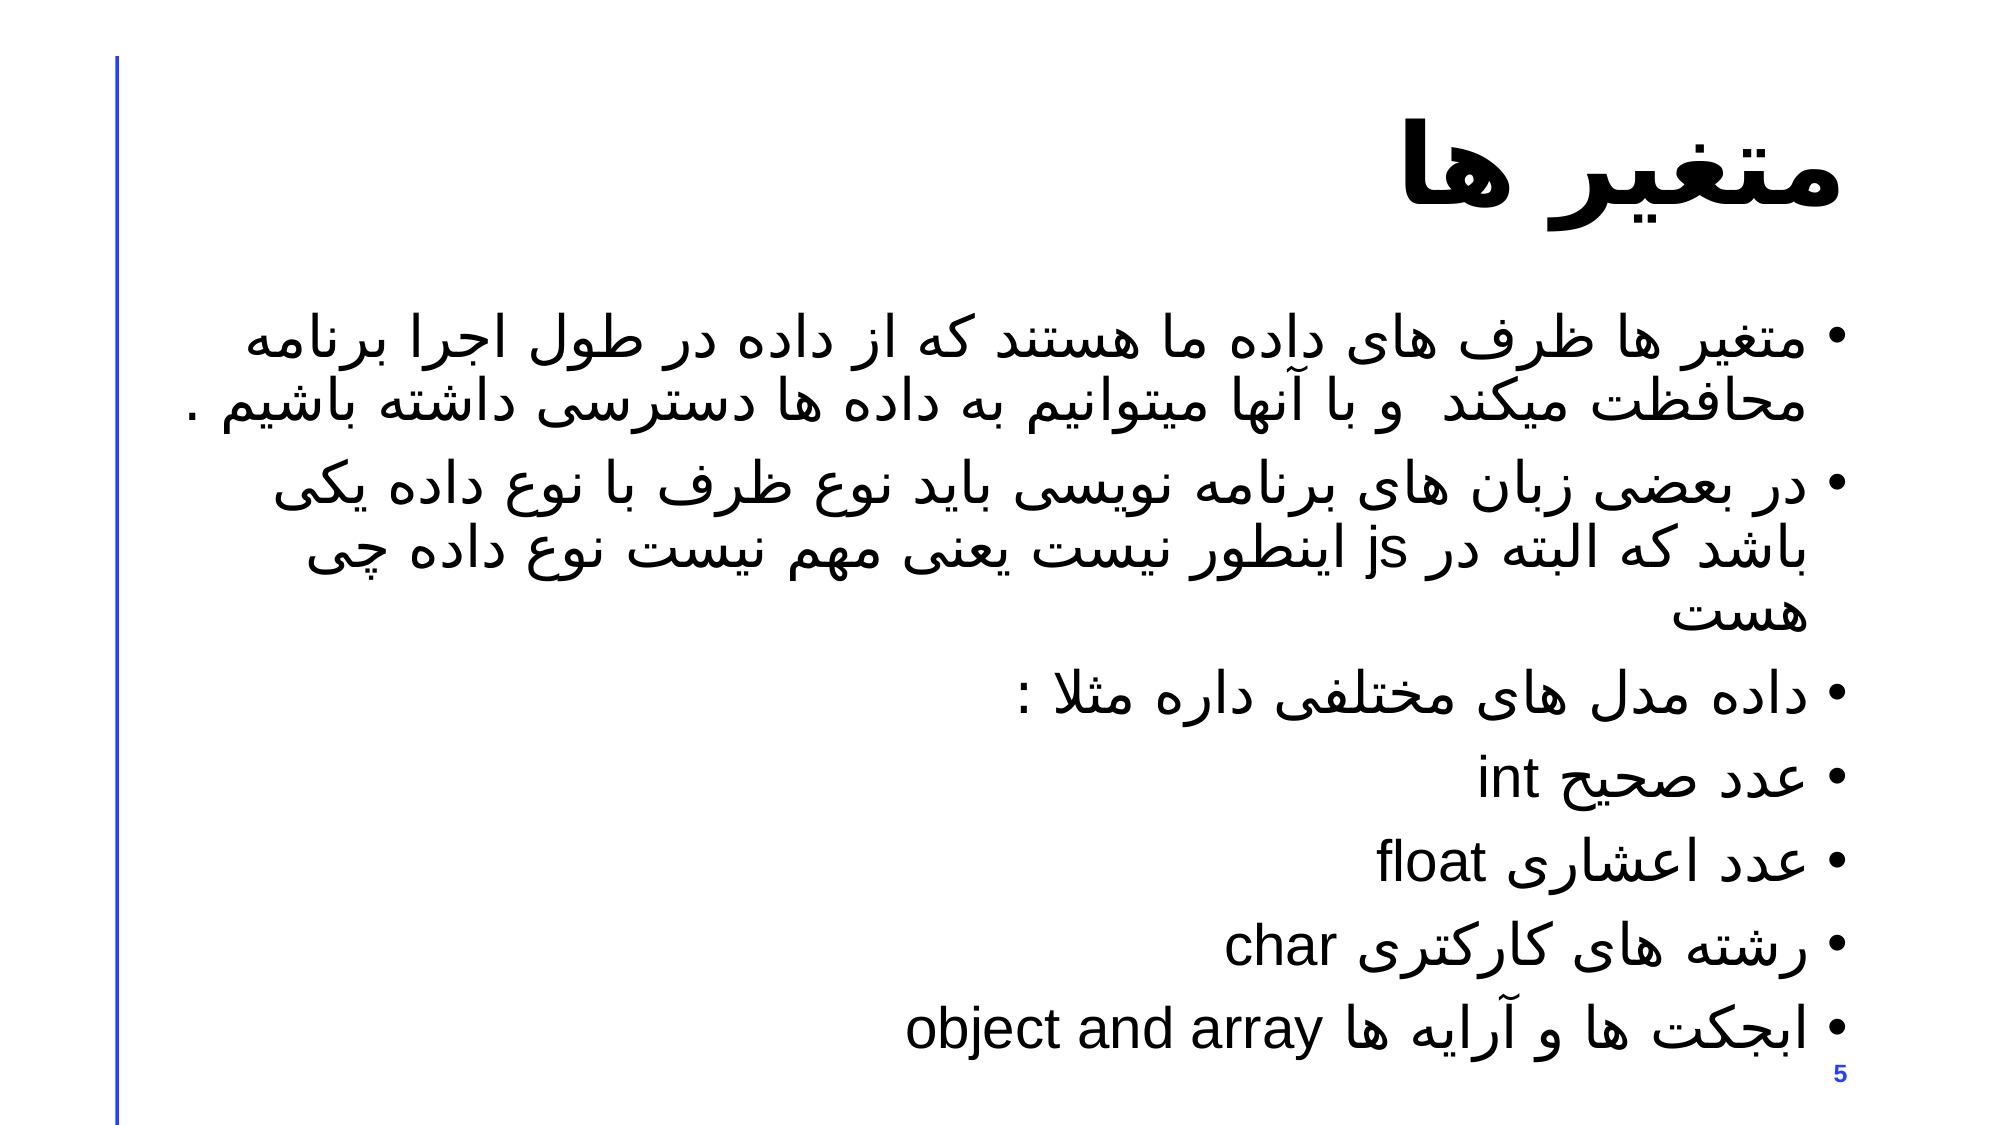

# متغیر ها
متغیر ها ظرف های داده ما هستند که از داده در طول اجرا برنامه  محافظت میکند  و با آنها میتوانیم به داده ها دسترسی داشته باشیم .
در بعضی زبان های برنامه نویسی باید نوع ظرف با نوع داده یکی باشد که البته در js اینطور نیست یعنی مهم نیست نوع داده چی هست
داده مدل های مختلفی داره مثلا :
عدد صحیح int
عدد اعشاری float
رشته های کارکتری char
ابجکت ها و آرایه ها object and array

5